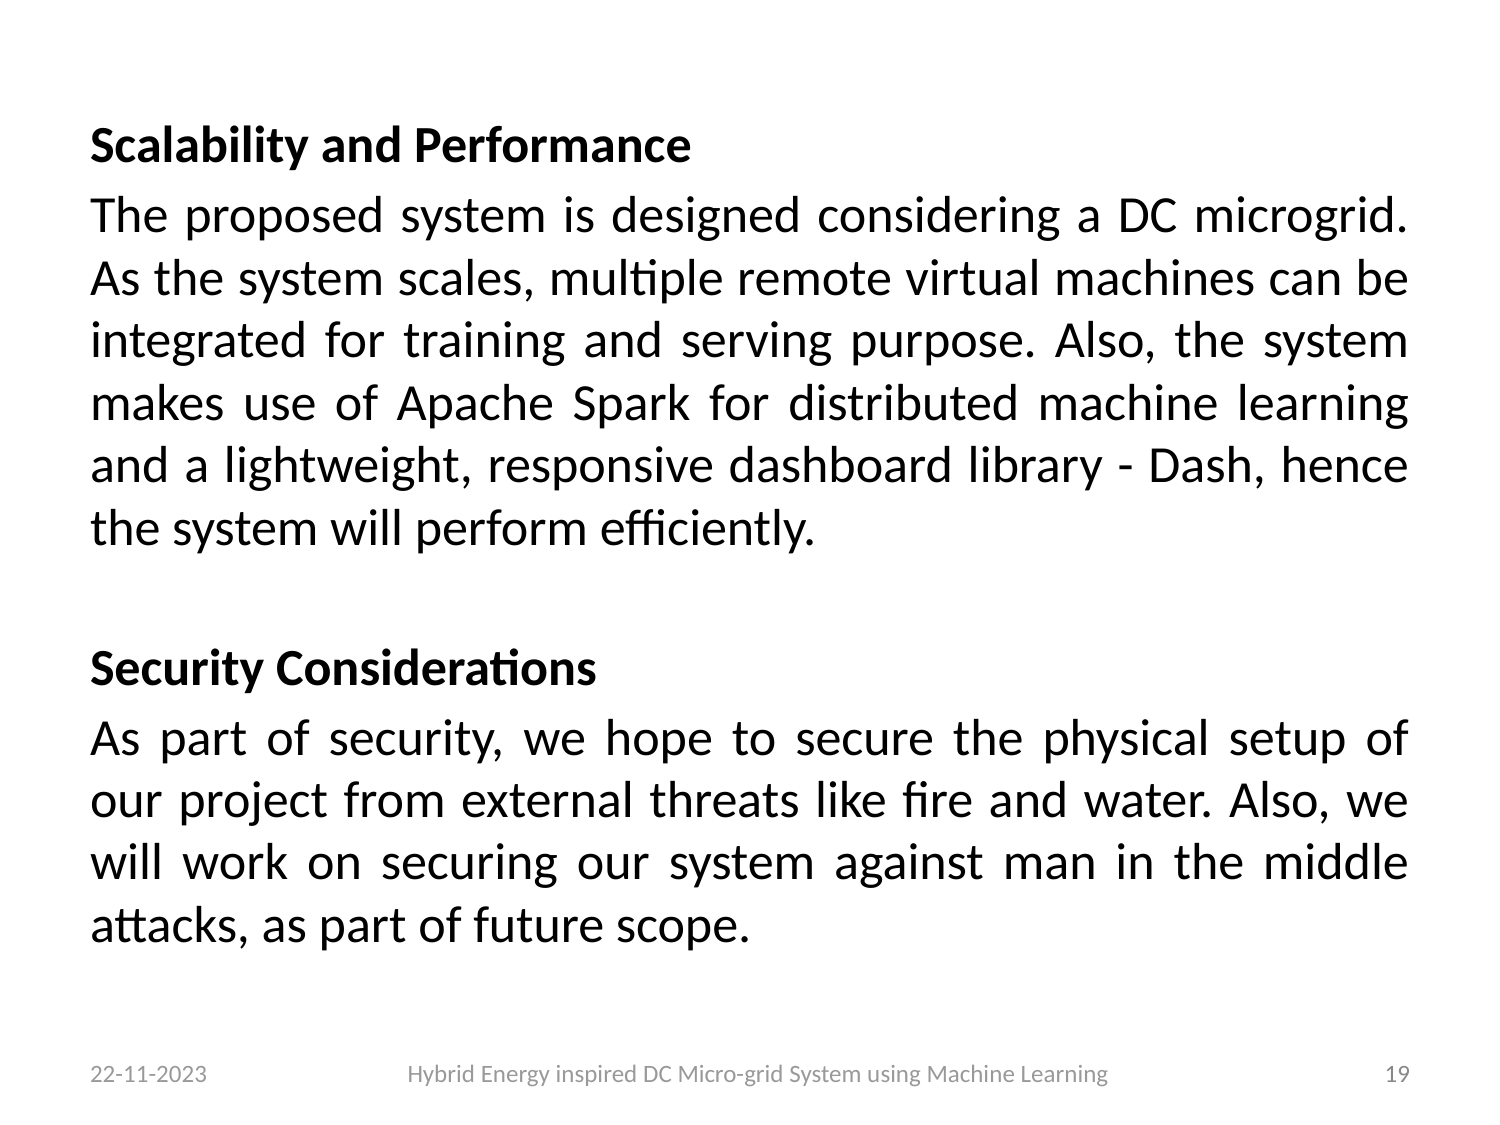

Scalability and Performance
The proposed system is designed considering a DC microgrid. As the system scales, multiple remote virtual machines can be integrated for training and serving purpose. Also, the system makes use of Apache Spark for distributed machine learning and a lightweight, responsive dashboard library - Dash, hence the system will perform efficiently.

Security Considerations
As part of security, we hope to secure the physical setup of our project from external threats like fire and water. Also, we will work on securing our system against man in the middle attacks, as part of future scope.

22-11-2023                                   Hybrid Energy inspired DC Micro-grid System using Machine Learning
19